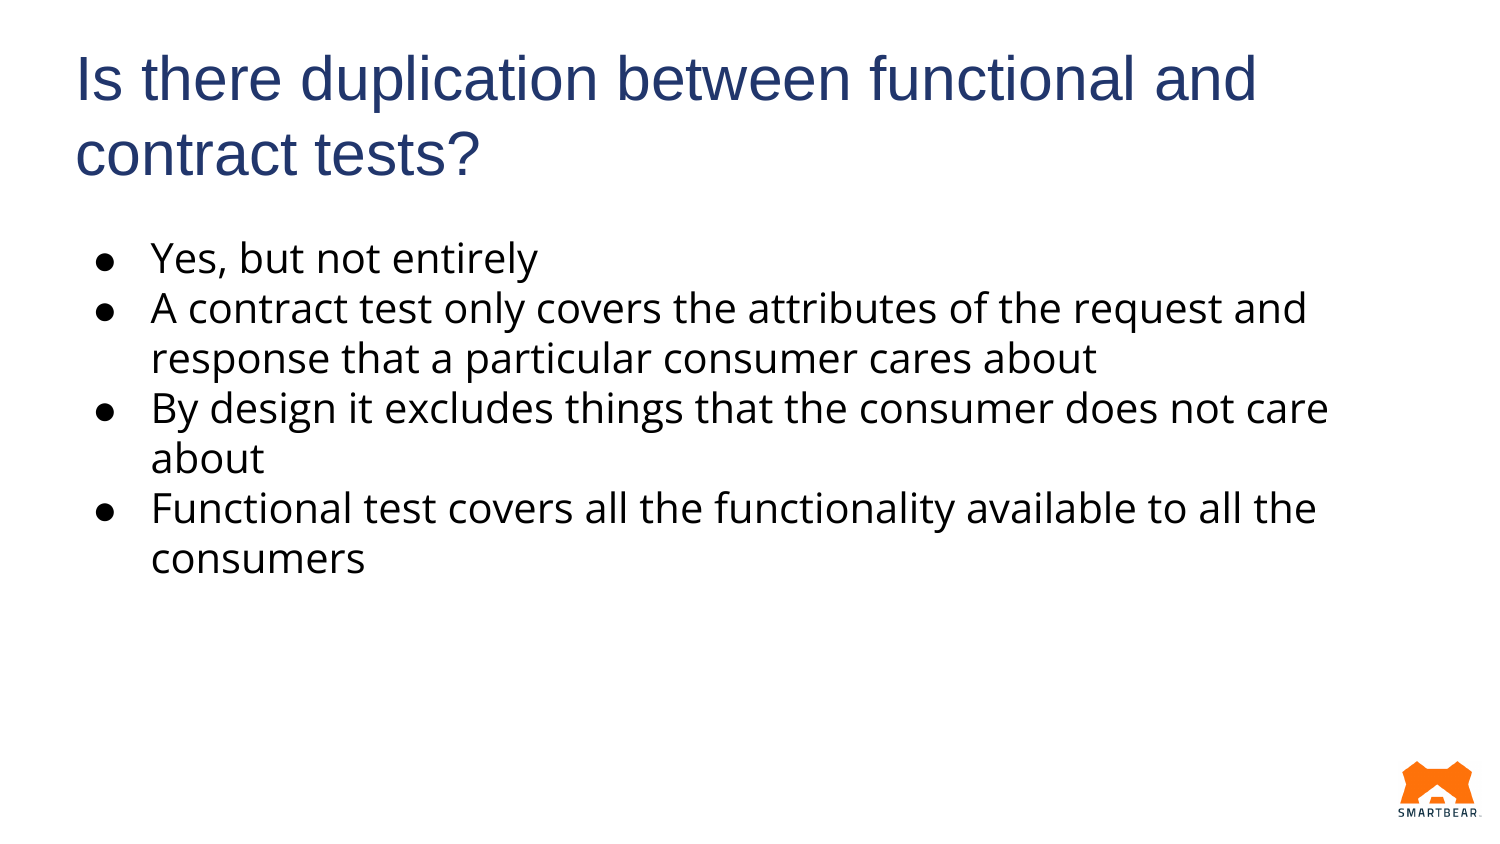

# Is there duplication between functional and contract tests?
Yes, but not entirely
A contract test only covers the attributes of the request and response that a particular consumer cares about
By design it excludes things that the consumer does not care about
Functional test covers all the functionality available to all the consumers